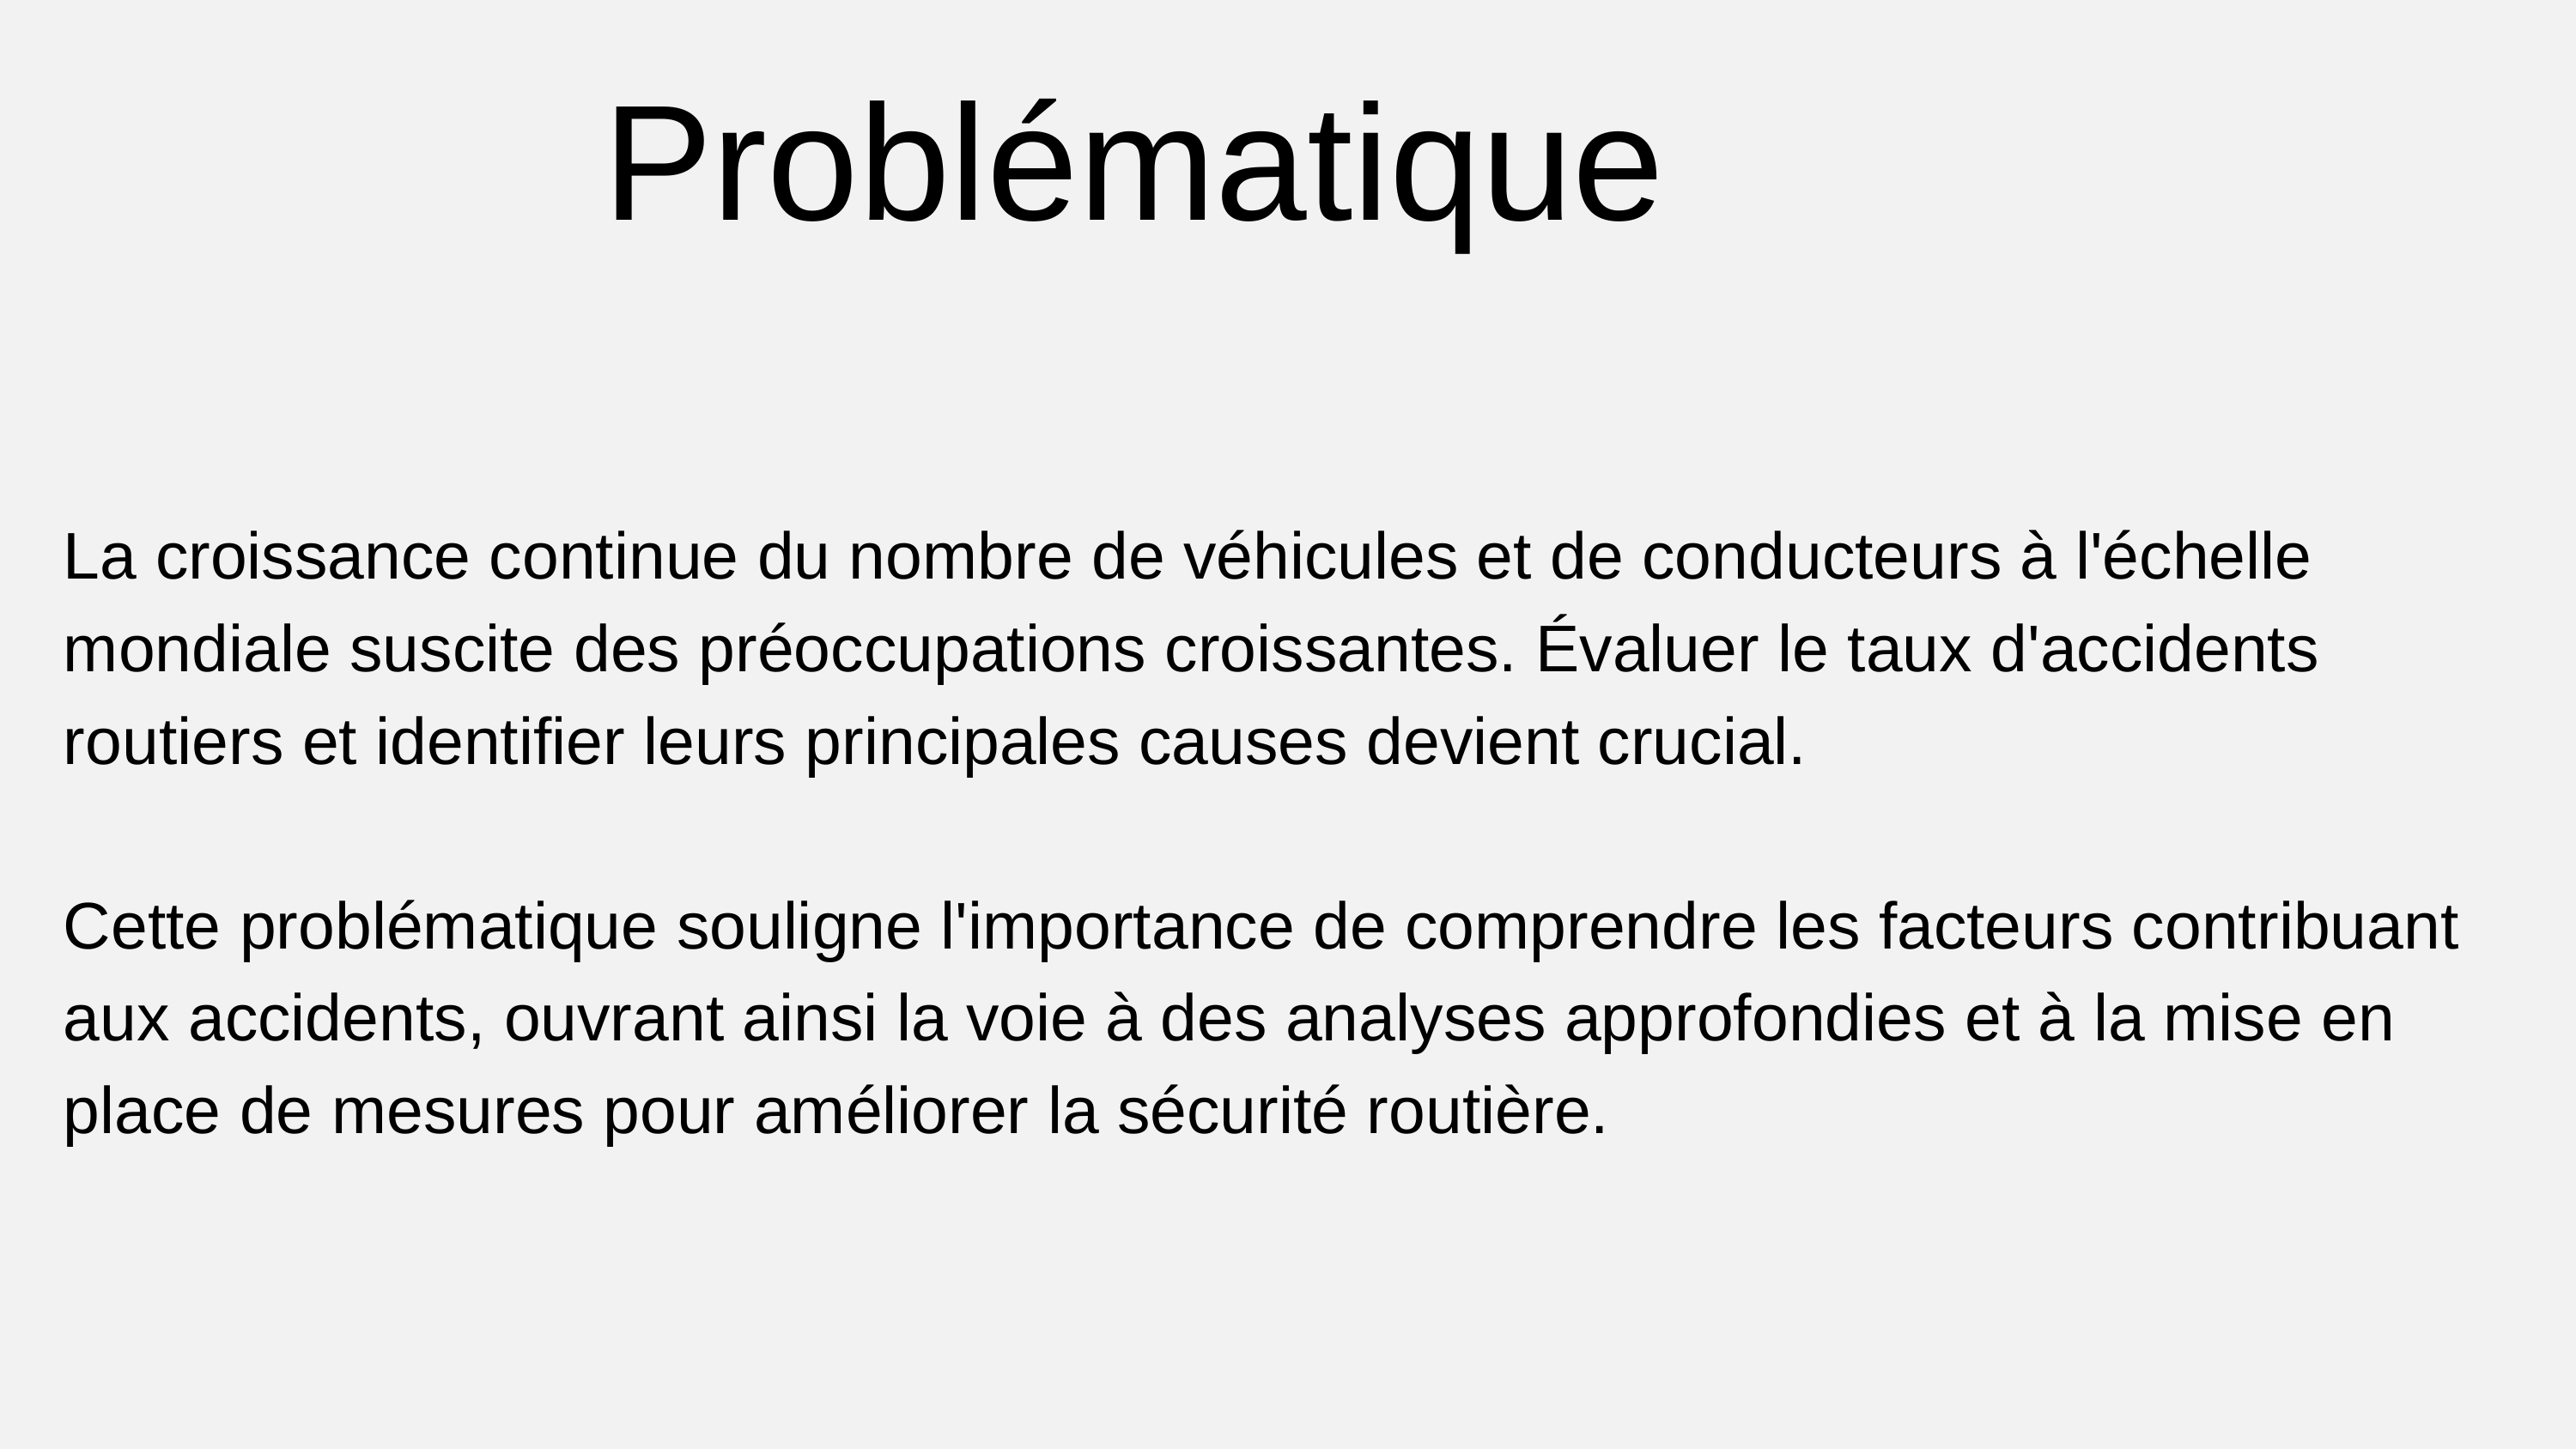

Problématique
La croissance continue du nombre de véhicules et de conducteurs à l'échelle mondiale suscite des préoccupations croissantes. Évaluer le taux d'accidents routiers et identifier leurs principales causes devient crucial.

Cette problématique souligne l'importance de comprendre les facteurs contribuant aux accidents, ouvrant ainsi la voie à des analyses approfondies et à la mise en place de mesures pour améliorer la sécurité routière.